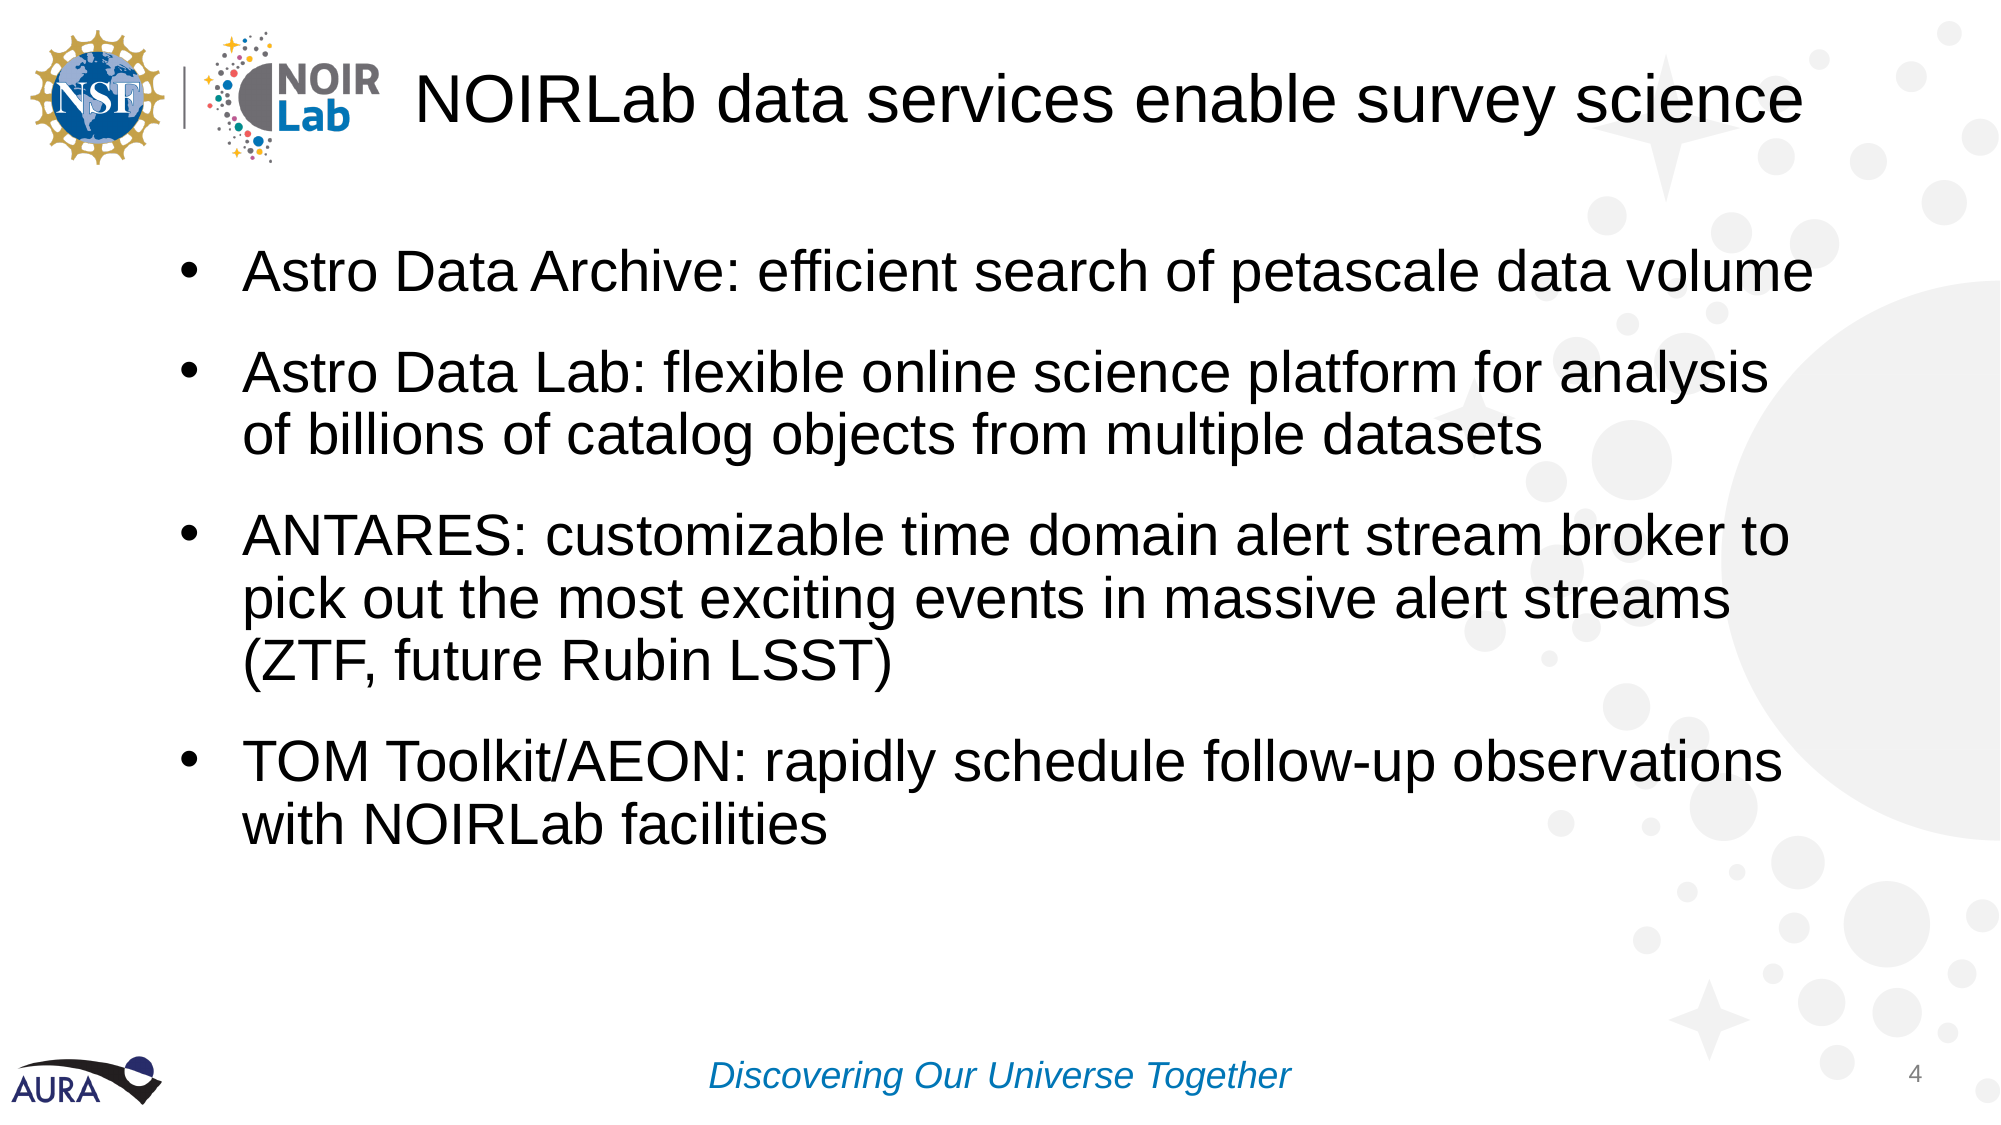

# NOIRLab data services enable survey science
Astro Data Archive: efficient search of petascale data volume
Astro Data Lab: flexible online science platform for analysis of billions of catalog objects from multiple datasets
ANTARES: customizable time domain alert stream broker to pick out the most exciting events in massive alert streams (ZTF, future Rubin LSST)
TOM Toolkit/AEON: rapidly schedule follow-up observations with NOIRLab facilities
4